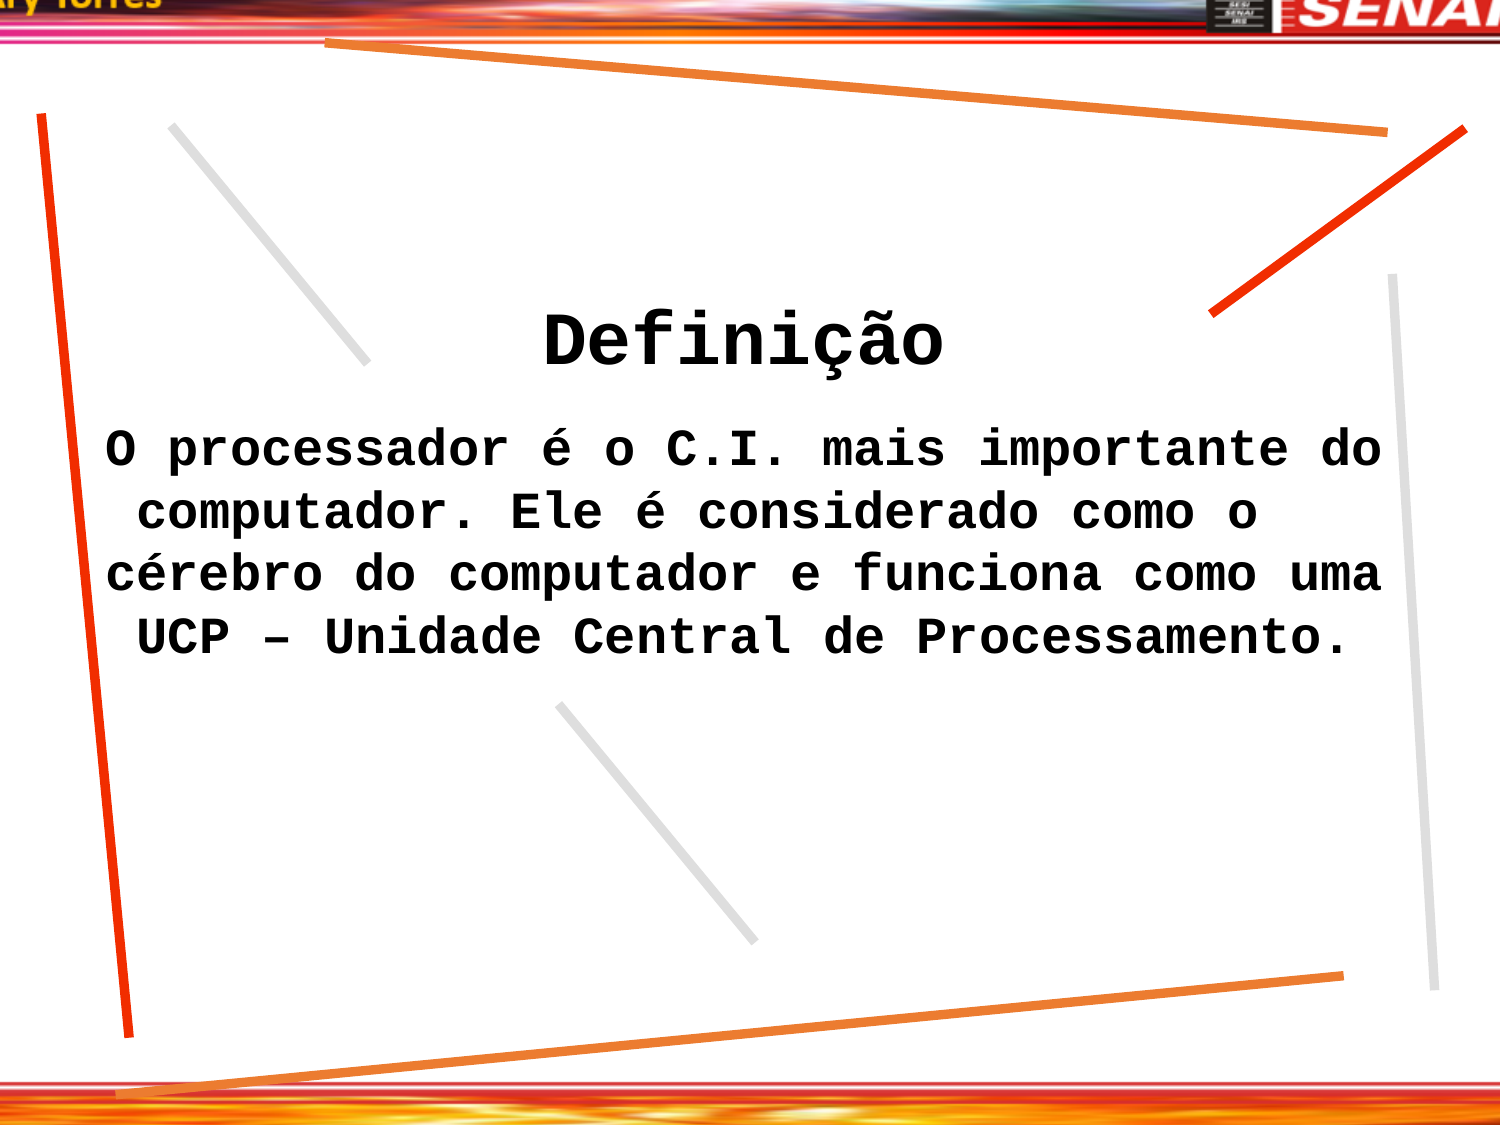

# Definição
O processador é o C.I. mais importante do  computador. Ele é considerado como o  cérebro do computador e funciona como uma  UCP – Unidade Central de Processamento.